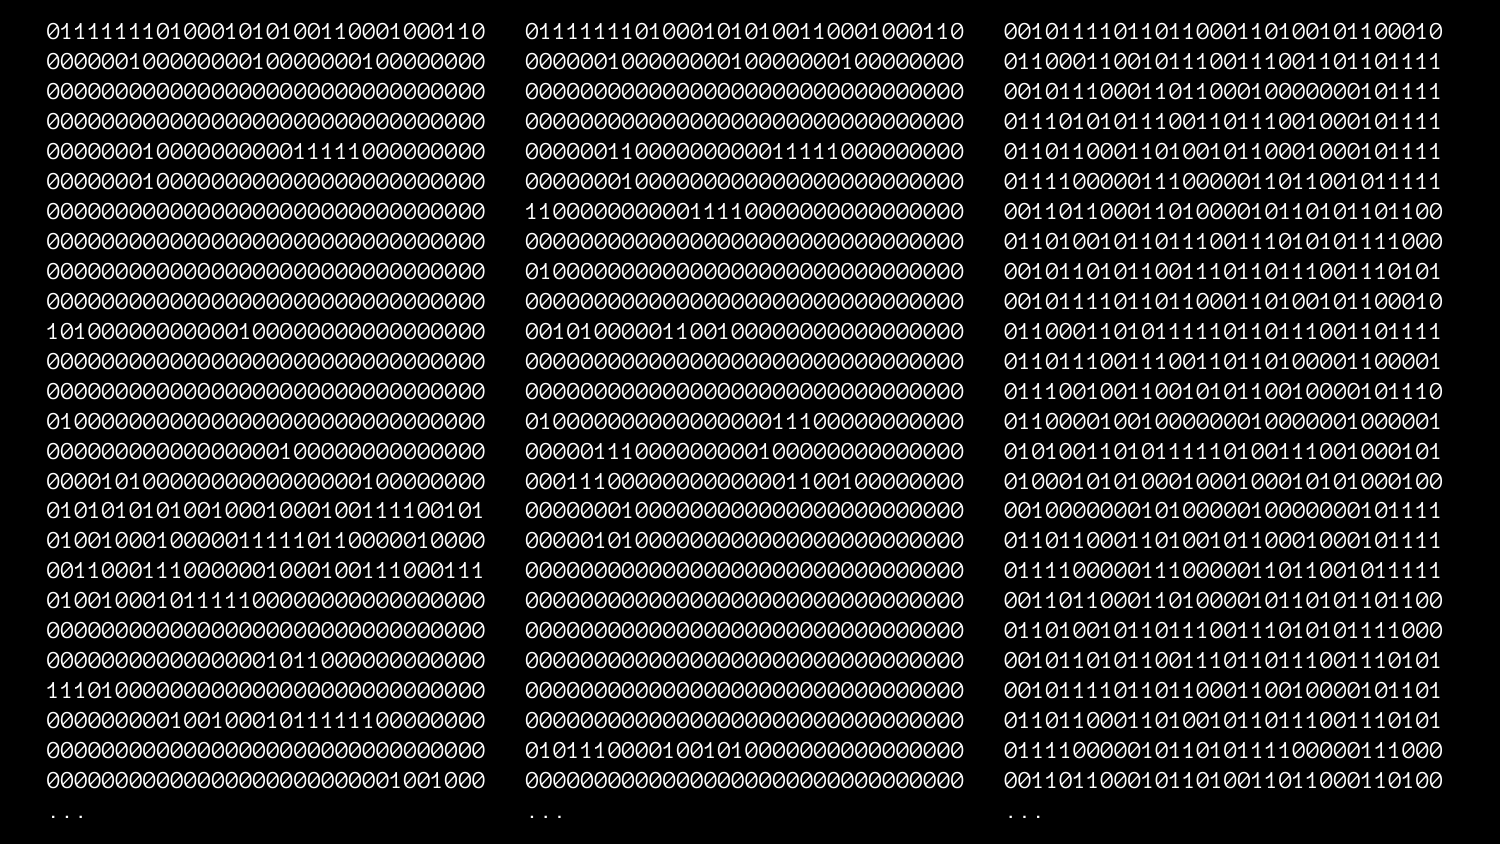

01111111010001010100110001000110
00000010000000010000000100000000
00000000000000000000000000000000
00000000000000000000000000000000
00000001000000000011111000000000
00000001000000000000000000000000
00000000000000000000000000000000
00000000000000000000000000000000
00000000000000000000000000000000
00000000000000000000000000000000
10100000000000100000000000000000
00000000000000000000000000000000
00000000000000000000000000000000
01000000000000000000000000000000
00000000000000000100000000000000
00001010000000000000000100000000
01010101010010001000100111100101
01001000100000111110110000010000
00110001110000001000100111000111
01001000101111100000000000000000
00000000000000000000000000000000
00000000000000001011000000000000
11101000000000000000000000000000
00000000010010001011111100000000
00000000000000000000000000000000
00000000000000000000000001001000
...
01111111010001010100110001000110
00000010000000010000000100000000
00000000000000000000000000000000
00000000000000000000000000000000
00000011000000000011111000000000
00000001000000000000000000000000
11000000000011110000000000000000
00000000000000000000000000000000
01000000000000000000000000000000
00000000000000000000000000000000
00101000001100100000000000000000
00000000000000000000000000000000
00000000000000000000000000000000
01000000000000000011100000000000
00000111000000000100000000000000
00011100000000000001100100000000
00000001000000000000000000000000
00000101000000000000000000000000
00000000000000000000000000000000
00000000000000000000000000000000
00000000000000000000000000000000
00000000000000000000000000000000
00000000000000000000000000000000
00000000000000000000000000000000
01011100001001010000000000000000
00000000000000000000000000000000
...
00101111011011000110100101100010
01100011001011100111001101101111
00101110001101100010000000101111
01110101011100110111001000101111
01101100011010010110001000101111
01111000001110000011011001011111
00110110001101000010110101101100
01101001011011100111010101111000
00101101011001110110111001110101
00101111011011000110100101100010
01100011010111110110111001101111
01101110011100110110100001100001
01110010011001010110010000101110
01100001001000000010000001000001
01010011010111110100111001000101
01000101010001000100010101000100
00100000001010000010000000101111
01101100011010010110001000101111
01111000001110000011011001011111
00110110001101000010110101101100
01101001011011100111010101111000
00101101011001110110111001110101
00101111011011000110010000101101
01101100011010010110111001110101
01111000001011010111100000111000
00110110001011010011011000110100
...